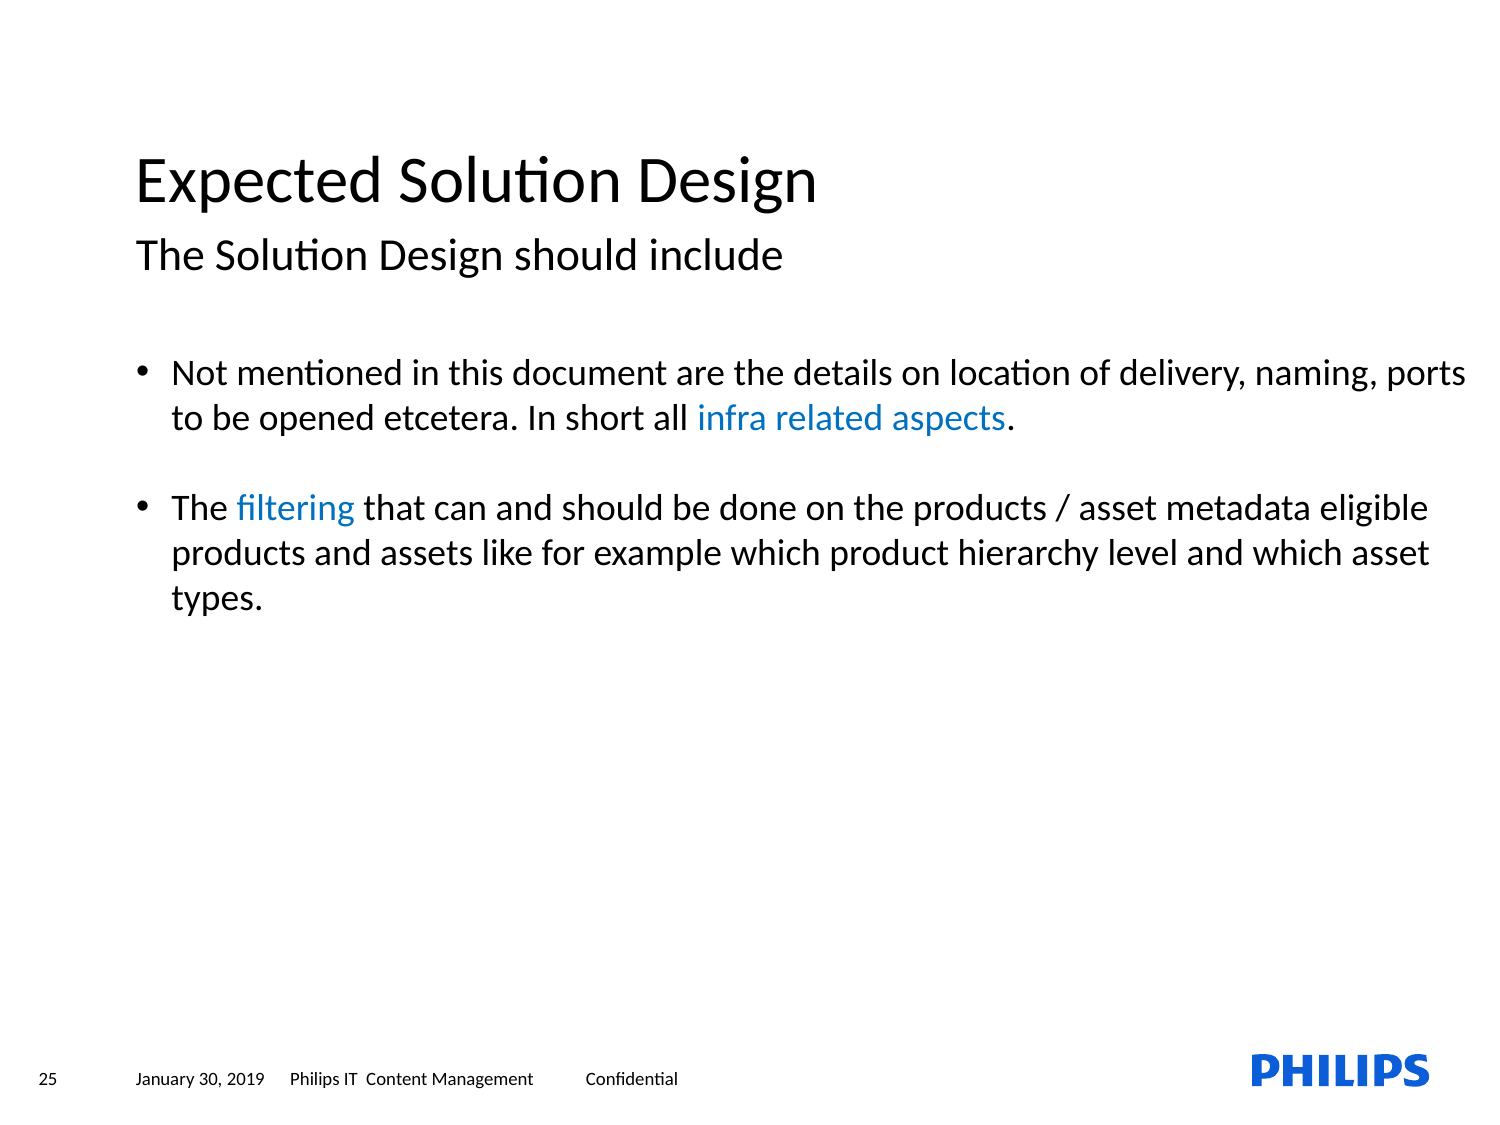

Expected Solution Design
The Solution Design should include
Not mentioned in this document are the details on location of delivery, naming, ports to be opened etcetera. In short all infra related aspects.

The filtering that can and should be done on the products / asset metadata eligible products and assets like for example which product hierarchy level and which asset types.